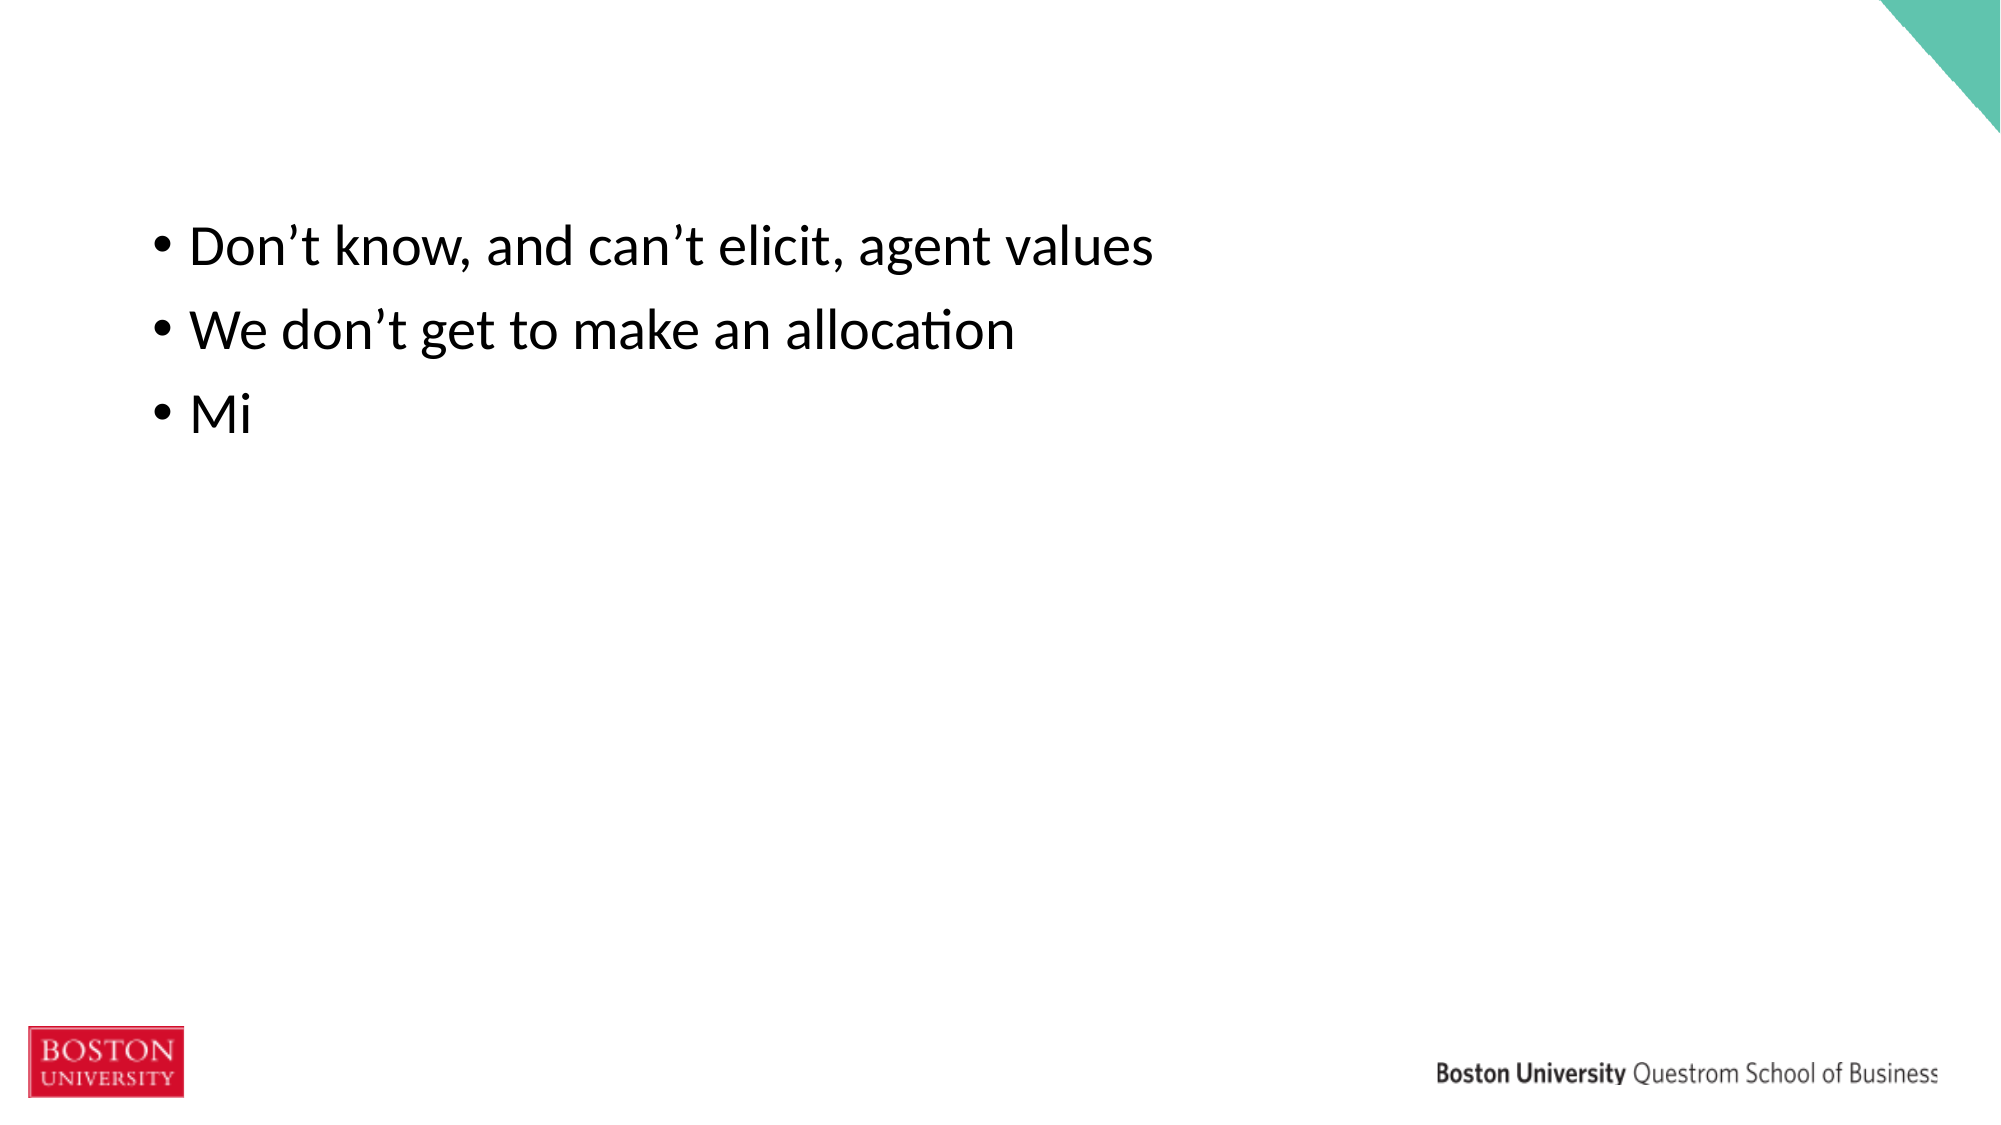

#
Don’t know, and can’t elicit, agent values
We don’t get to make an allocation
Mi